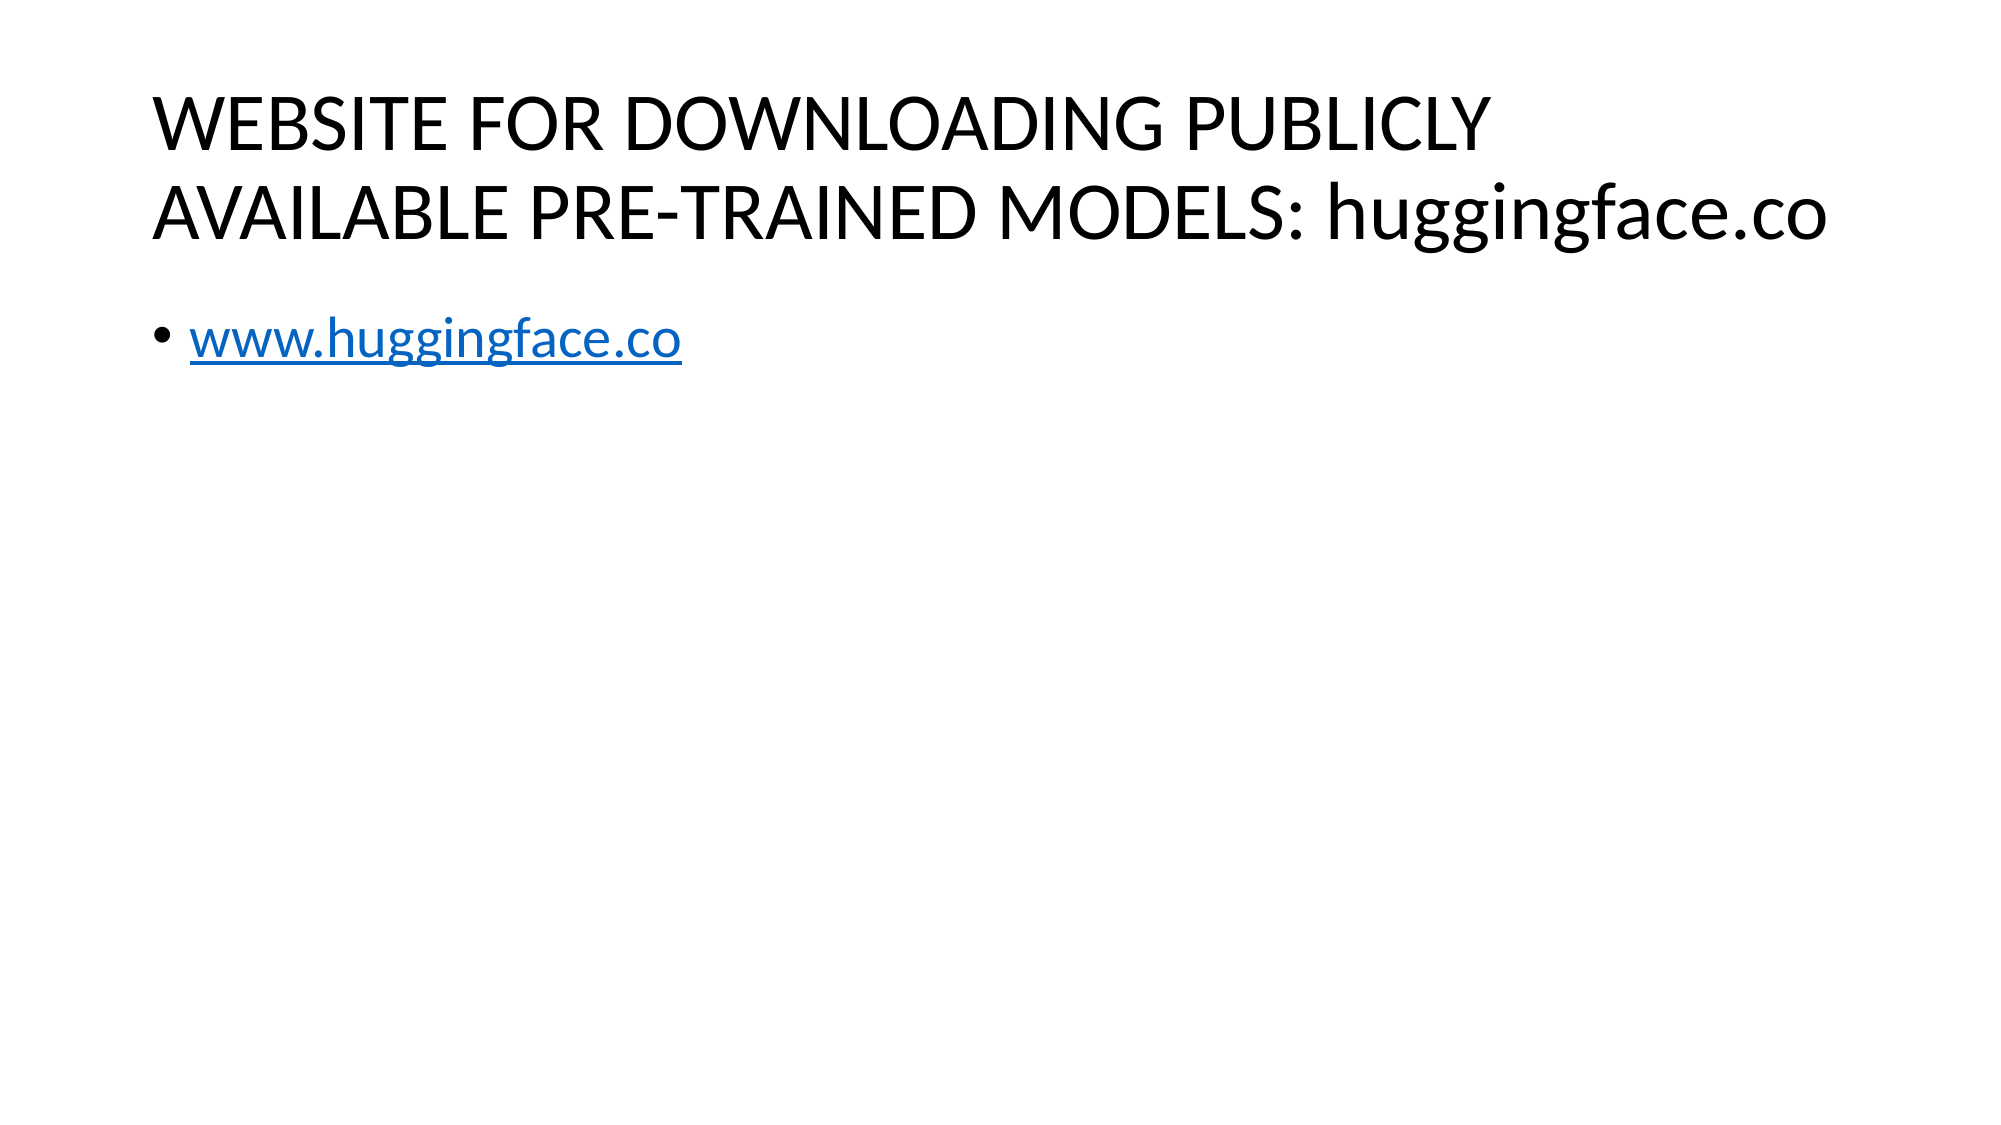

# WEBSITE FOR DOWNLOADING PUBLICLY AVAILABLE PRE-TRAINED MODELS: huggingface.co
www.huggingface.co